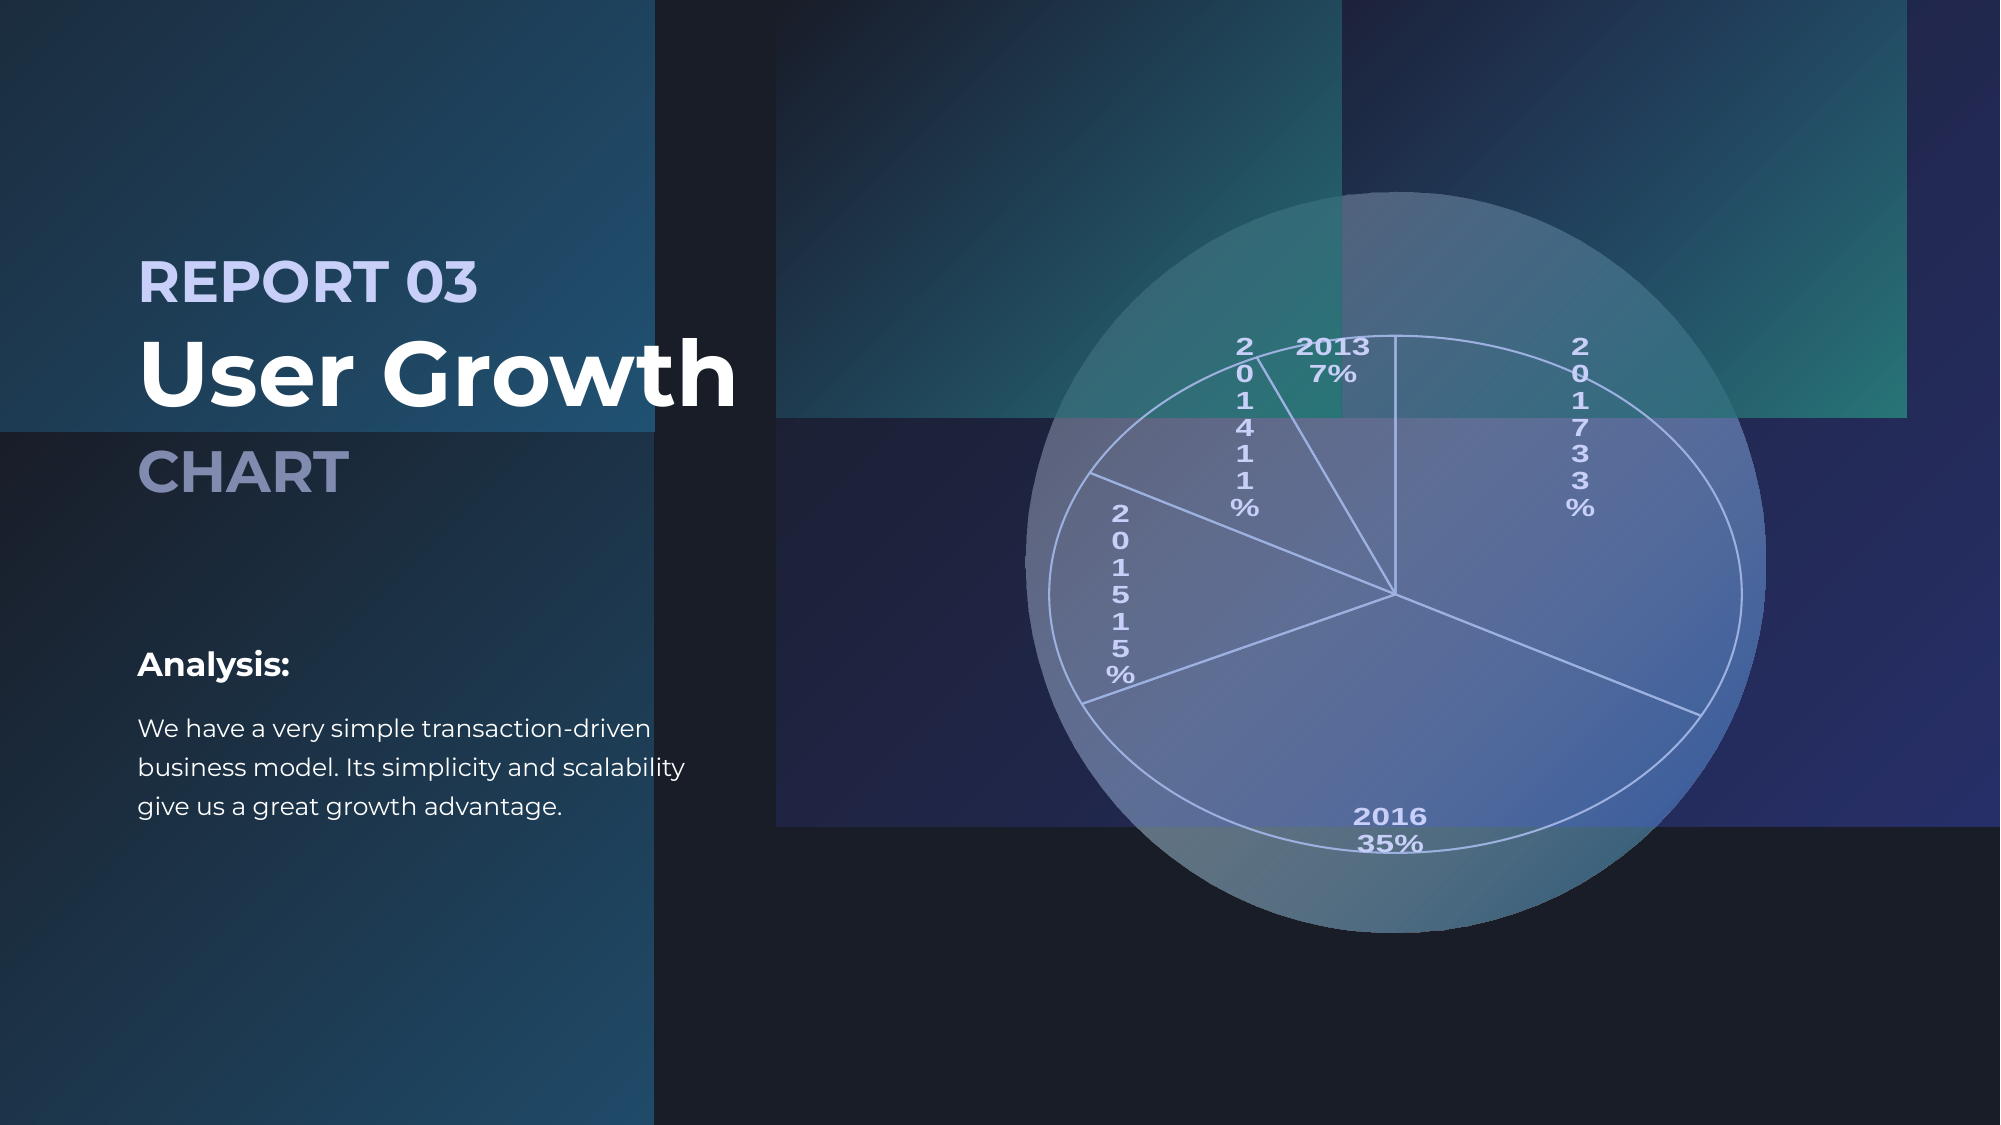

### Chart

| Category | Region 1 |
|---|---|
| 2017 | 40.0 |
| 2016 | 43.0 |
| 2015 | 18.0 |
| 2014 | 13.0 |
| 2013 | 8.0 |
REPORT 03
User Growth
CHART
Analysis:
We have a very simple transaction-driven business model. Its simplicity and scalability give us a great growth advantage.